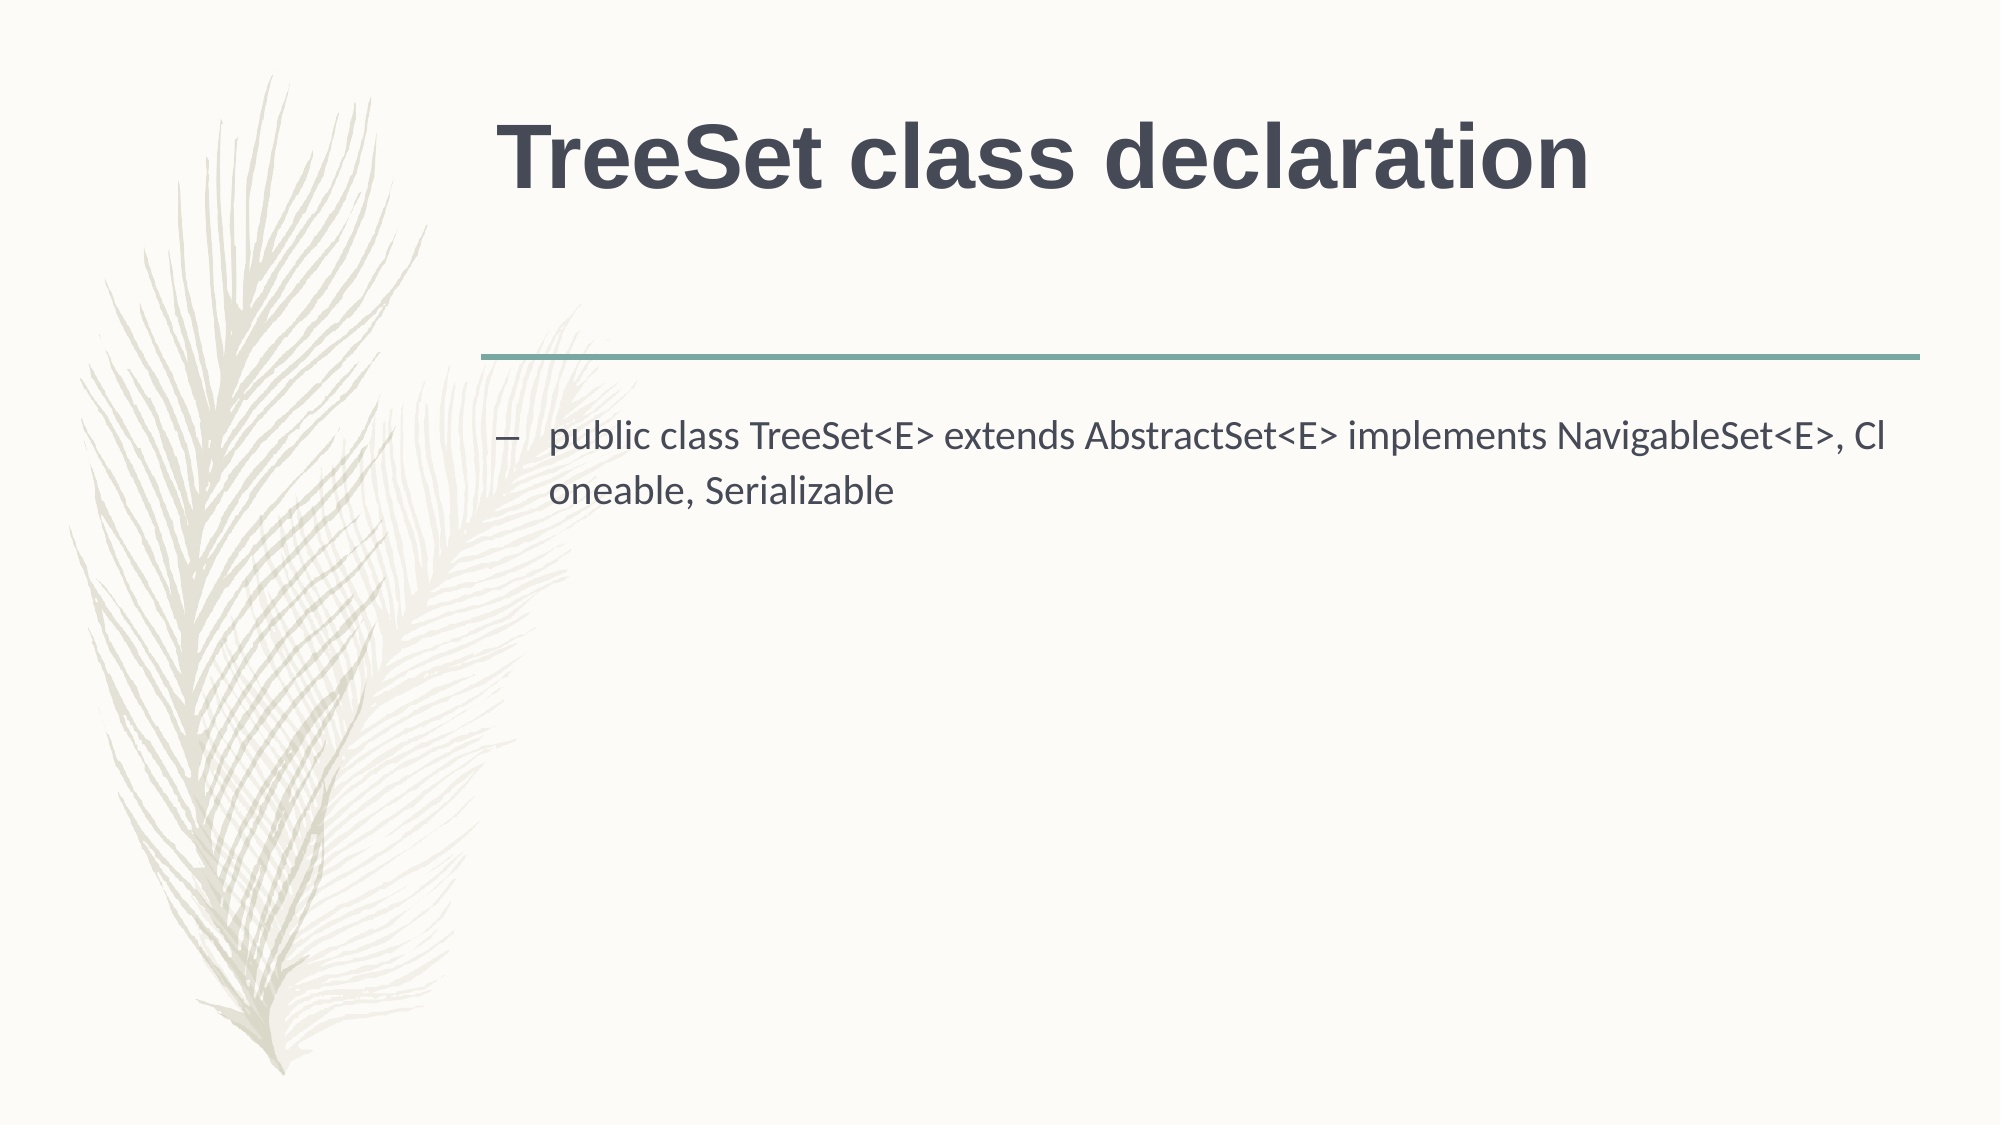

# TreeSet class declaration
–	public class TreeSet<E> extends AbstractSet<E> implements NavigableSet<E>, Cl  oneable, Serializable